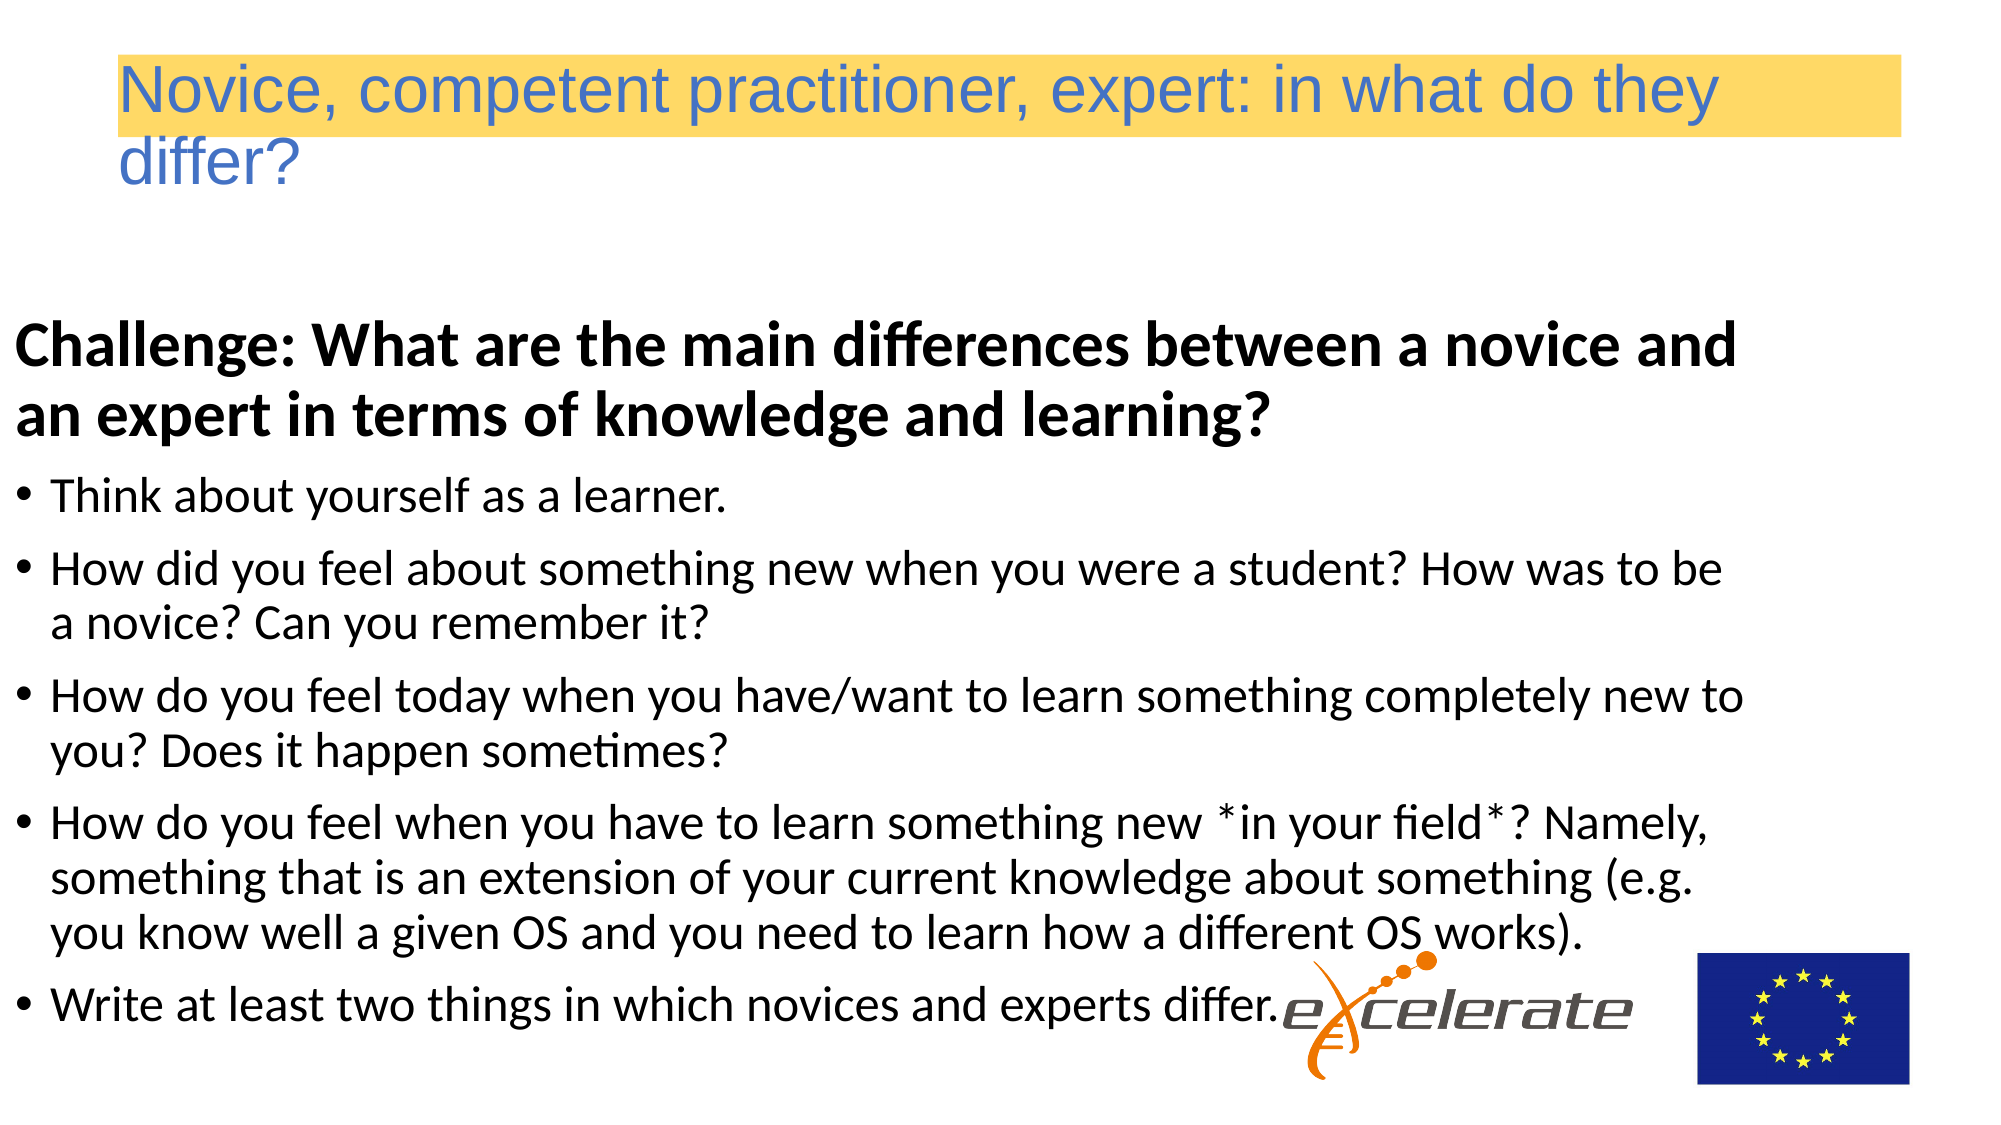

# Novice, competent practitioner, expert: in what do they differ?
Challenge: What are the main differences between a novice and an expert in terms of knowledge and learning?
Think about yourself as a learner.
How did you feel about something new when you were a student? How was to be a novice? Can you remember it?
How do you feel today when you have/want to learn something completely new to you? Does it happen sometimes?
How do you feel when you have to learn something new *in your field*? Namely, something that is an extension of your current knowledge about something (e.g. you know well a given OS and you need to learn how a different OS works).
Write at least two things in which novices and experts differ.